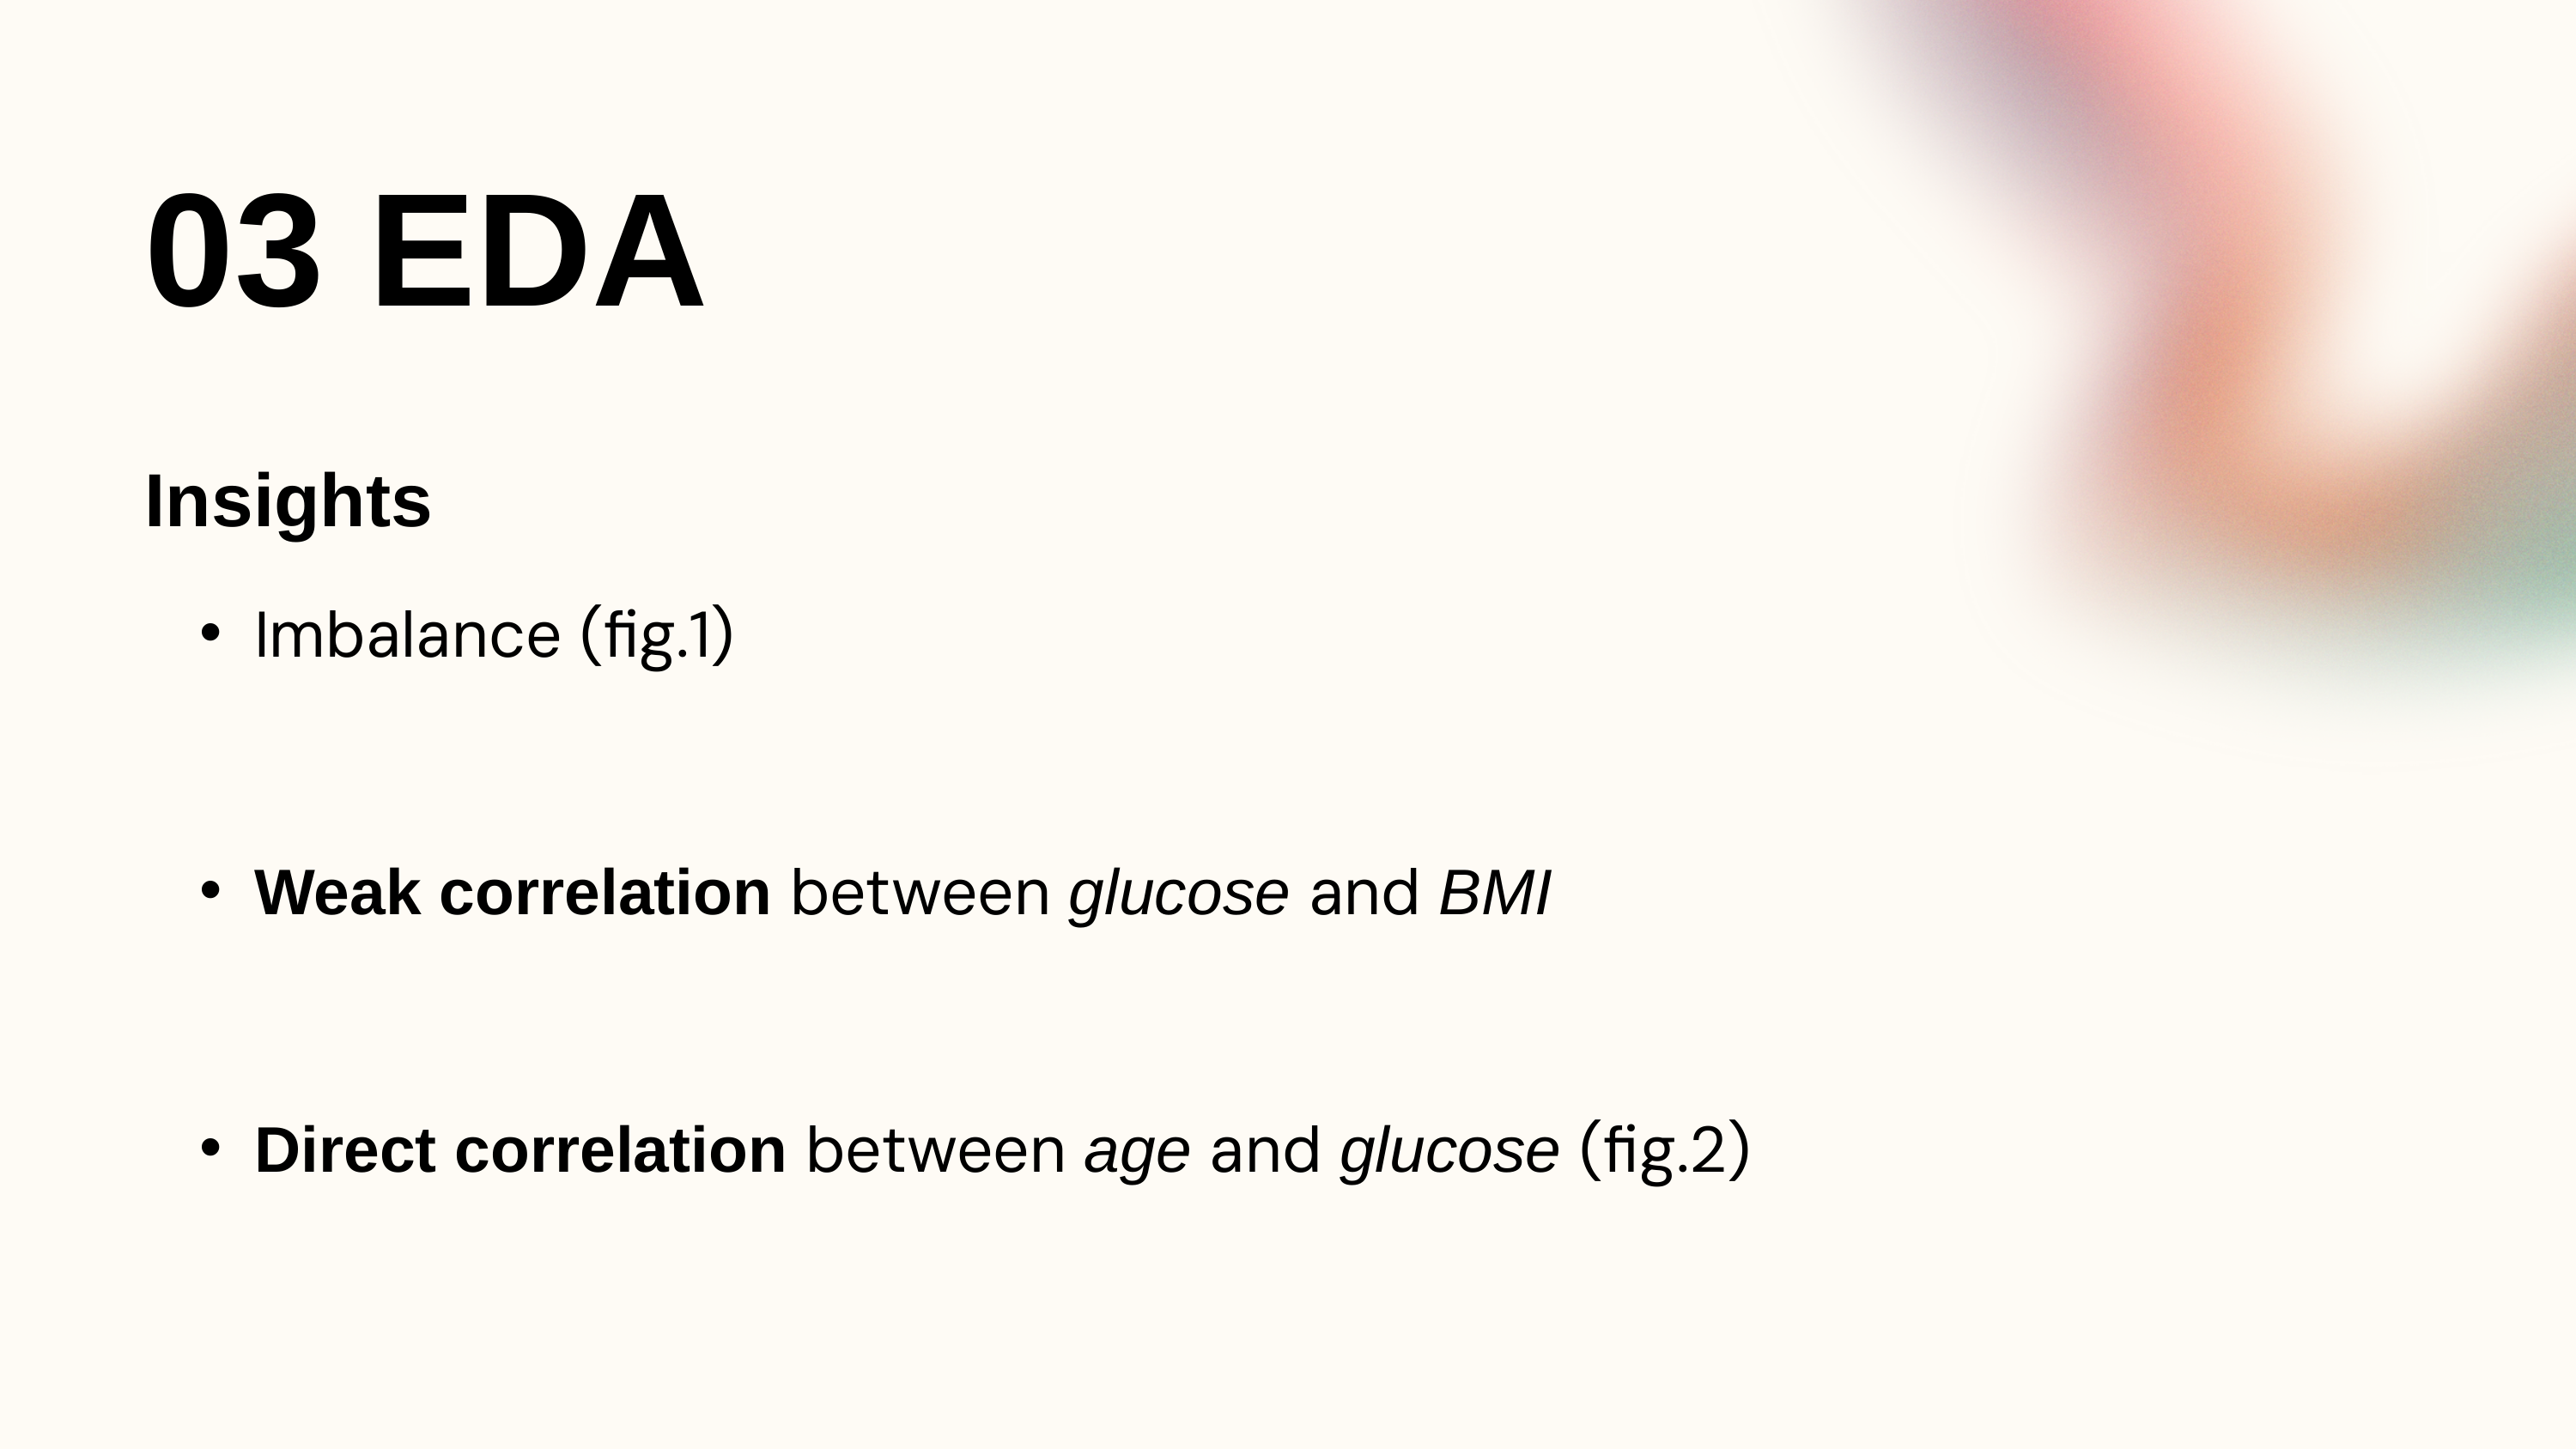

03 EDA
Insights
Imbalance (fig.1)

Weak correlation between glucose and BMI

Direct correlation between age and glucose (fig.2)